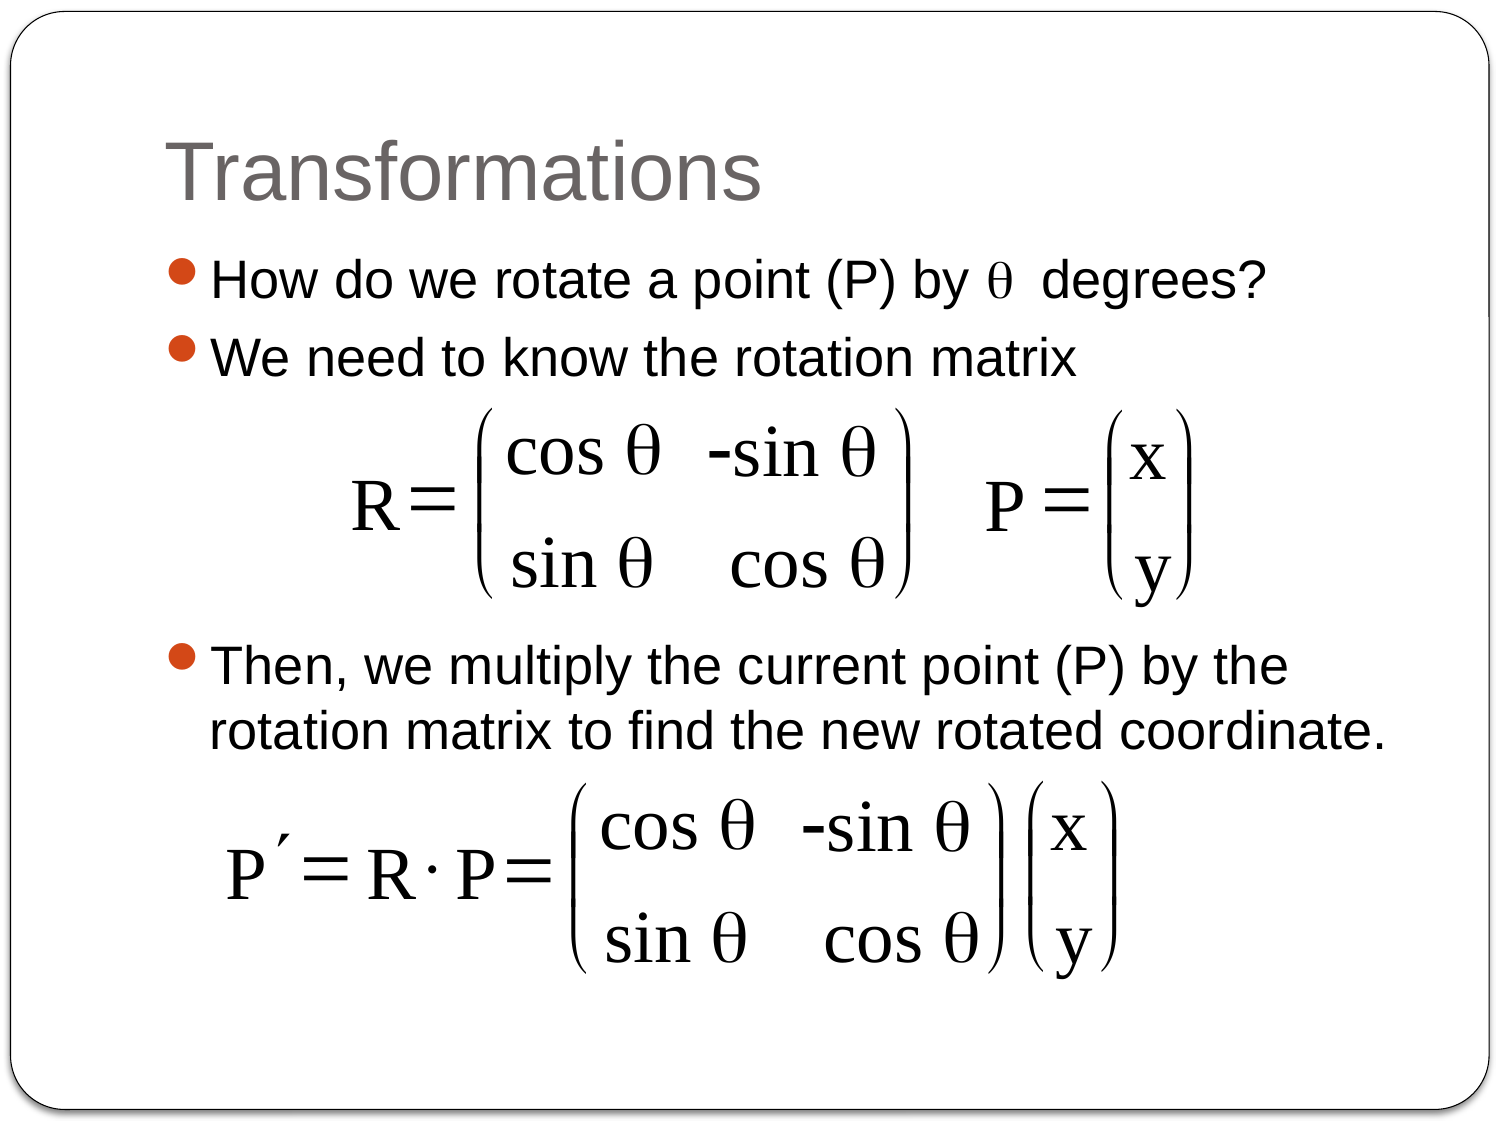

# Transformations
How do we rotate a point (P) by θ degrees?
We need to know the rotation matrix

Then, we multiply the current point (P) by the rotation matrix to find the new rotated coordinate.

cos θ
−sin θ

sin θ
cos θ

x

y

=
=

R
P

cos θ
−sin θ

sin θ
cos θ

x

y

′
=
⋅
P
R
P
=